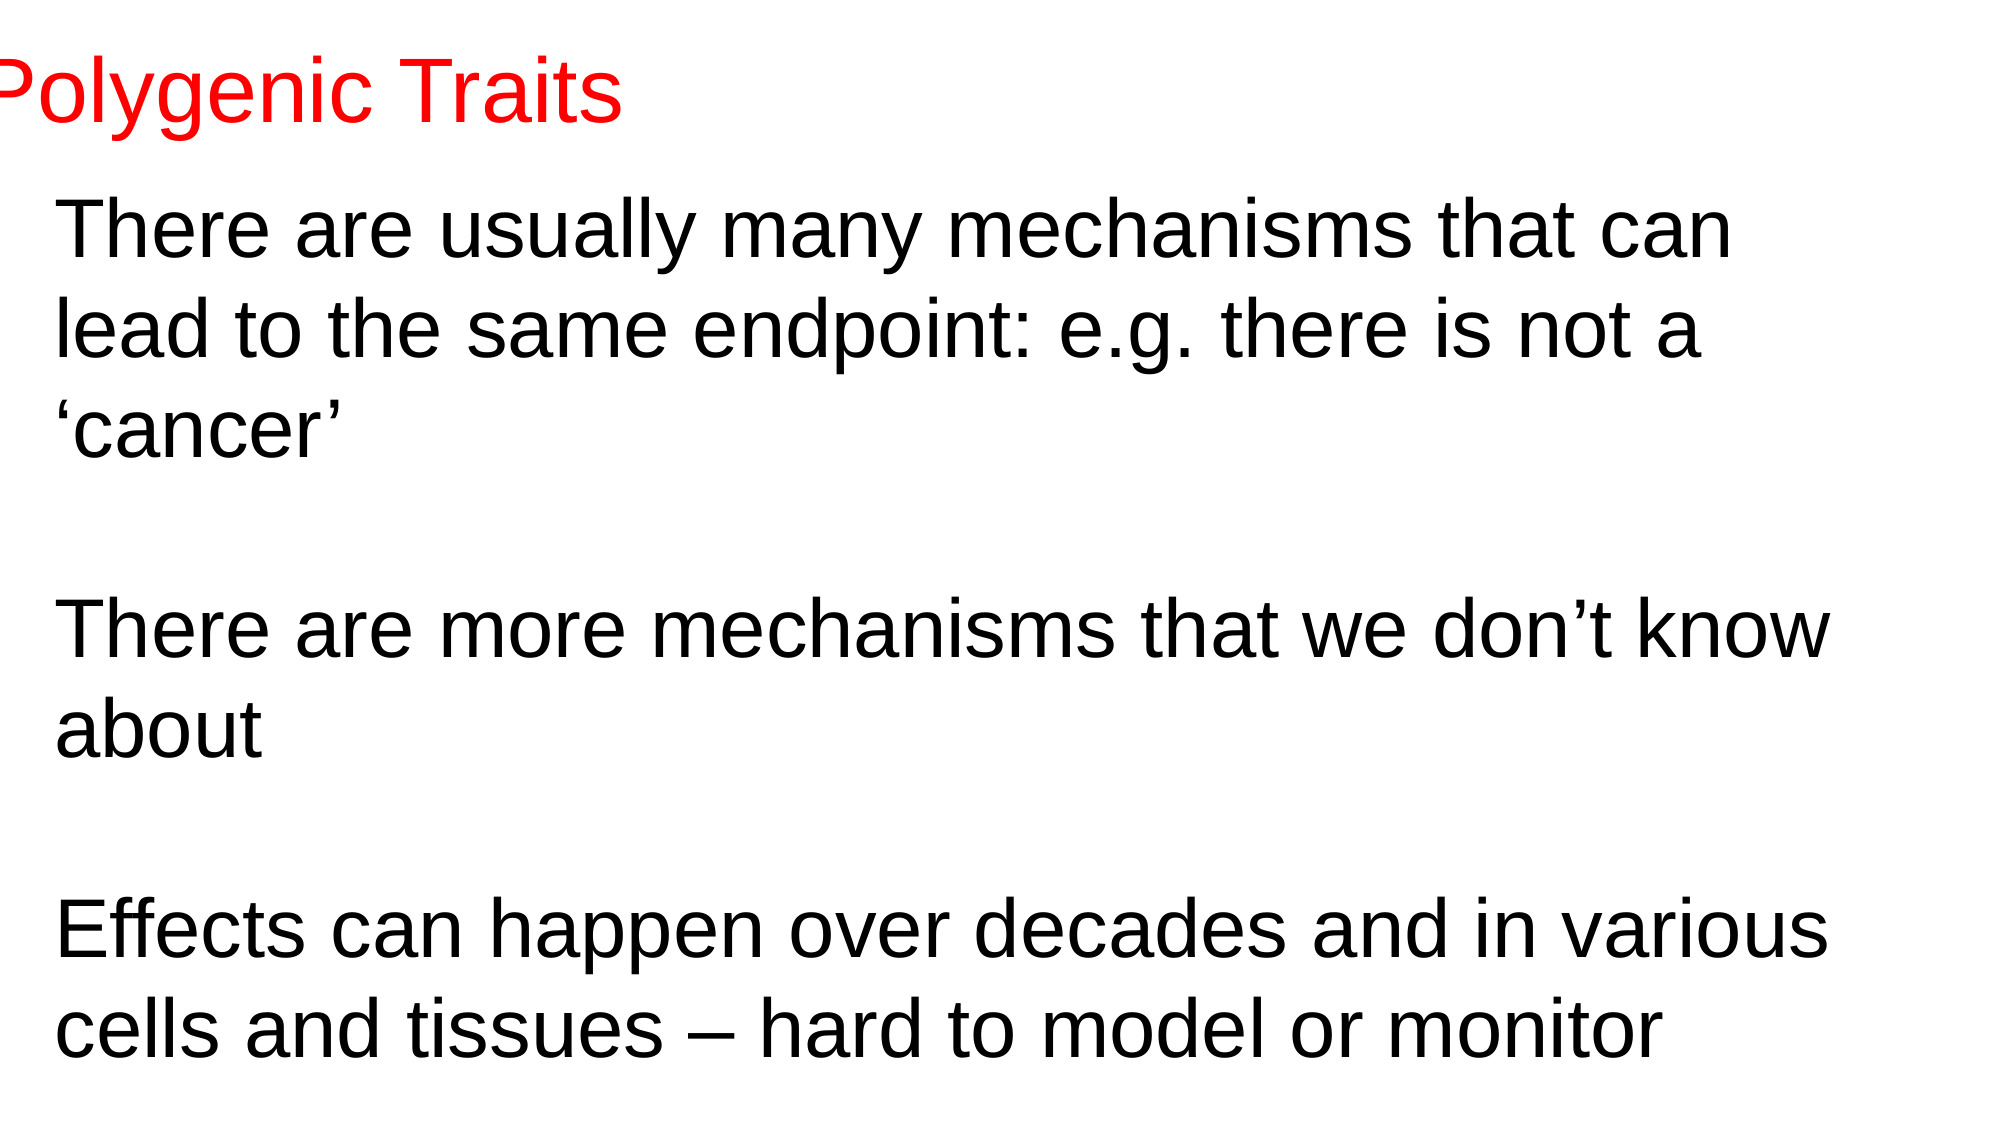

Polygenic Traits
There are usually many mechanisms that can lead to the same endpoint: e.g. there is not a ‘cancer’

There are more mechanisms that we don’t know about

Effects can happen over decades and in various cells and tissues – hard to model or monitor

All cells have copies of the same Genome!